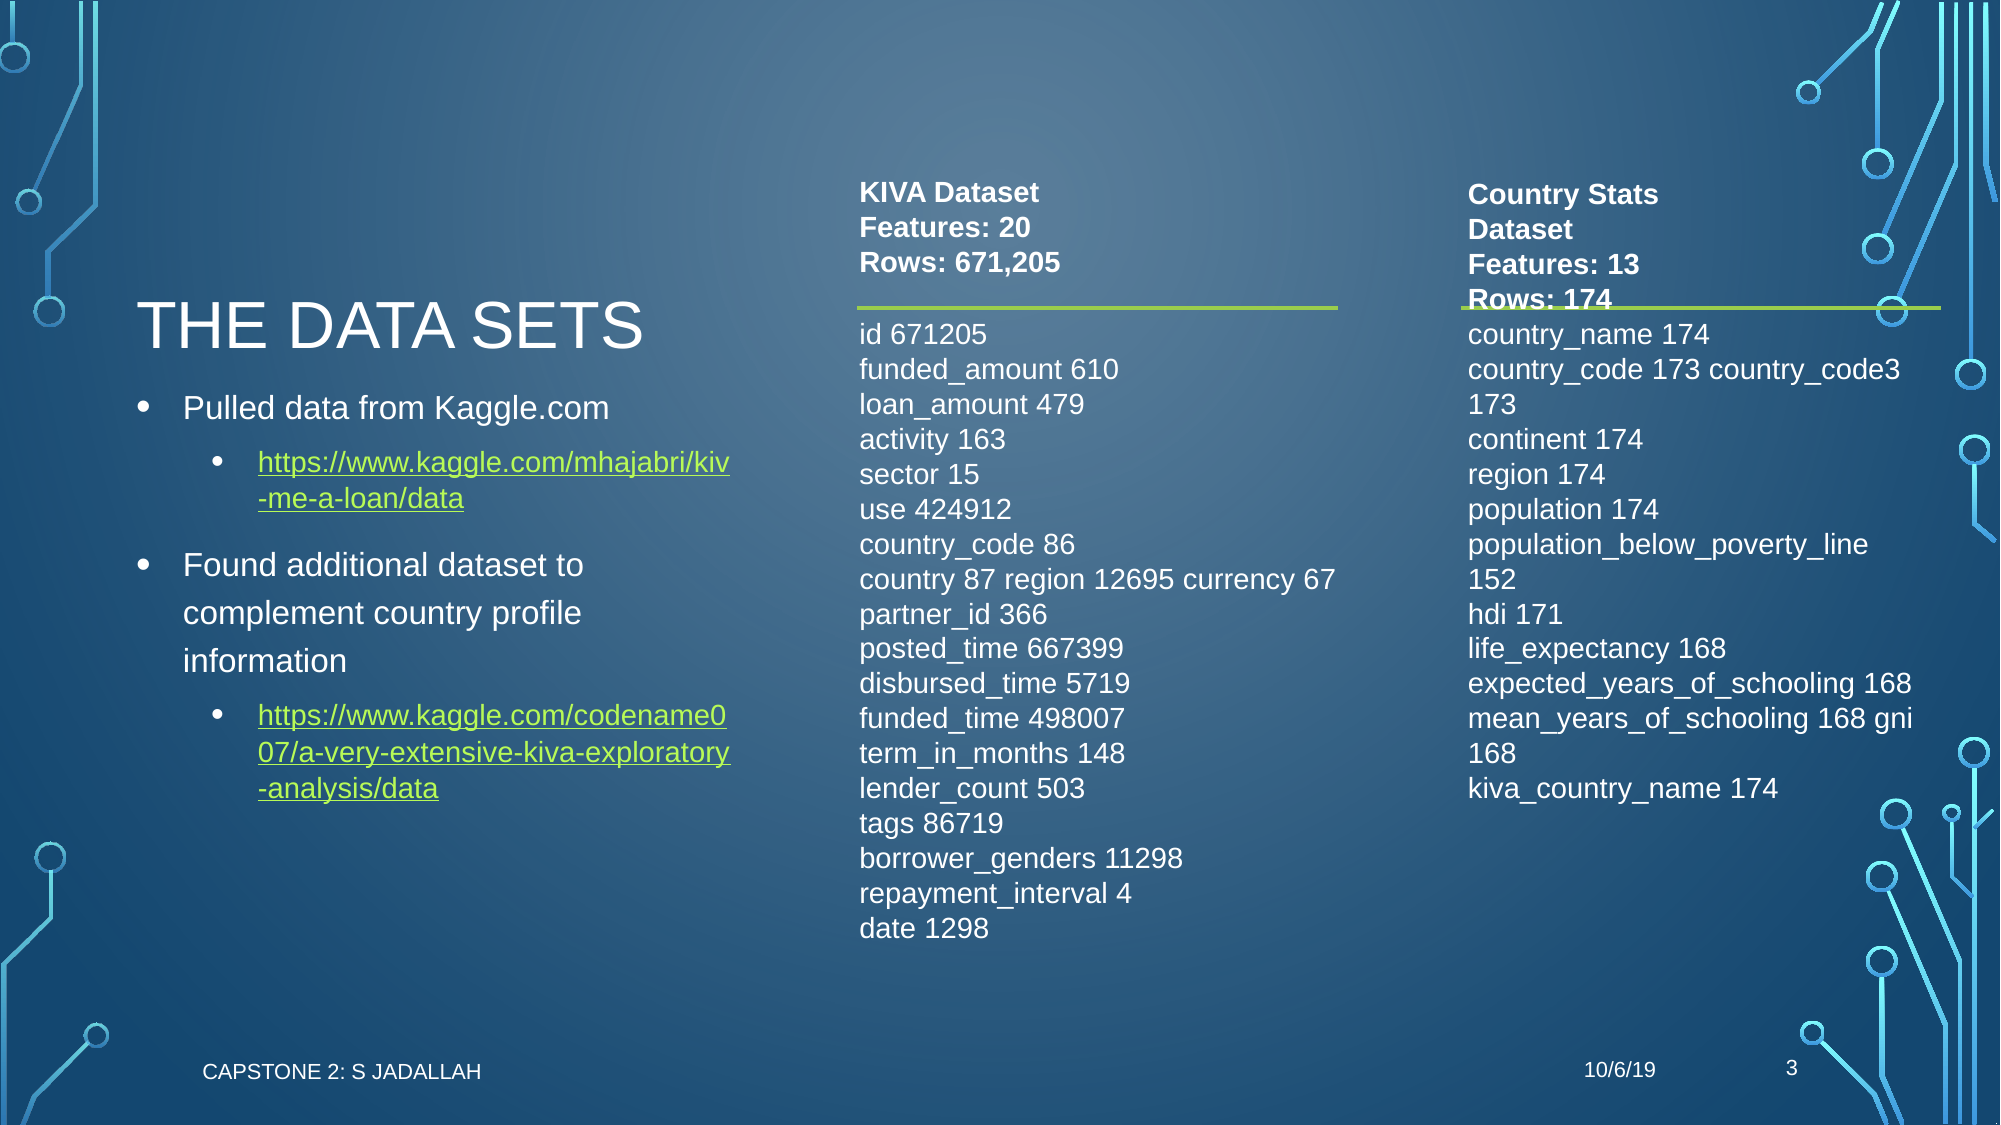

# The data sets
KIVA Dataset
Features: 20
Rows: 671,205
Country Stats Dataset
Features: 13
Rows: 174
country_name 174
country_code 173 country_code3 173
continent 174
region 174
population 174 population_below_poverty_line 152
hdi 171
life_expectancy 168 expected_years_of_schooling 168
mean_years_of_schooling 168 gni 168
kiva_country_name 174
id 671205
funded_amount 610
loan_amount 479
activity 163
sector 15
use 424912
country_code 86
country 87 region 12695 currency 67
partner_id 366
posted_time 667399
disbursed_time 5719
funded_time 498007
term_in_months 148
lender_count 503
tags 86719
borrower_genders 11298 repayment_interval 4
date 1298
Pulled data from Kaggle.com
https://www.kaggle.com/mhajabri/kiv-me-a-loan/data
Found additional dataset to complement country profile information
https://www.kaggle.com/codename007/a-very-extensive-kiva-exploratory-analysis/data

3
10/6/19
Capstone 2: S Jadallah